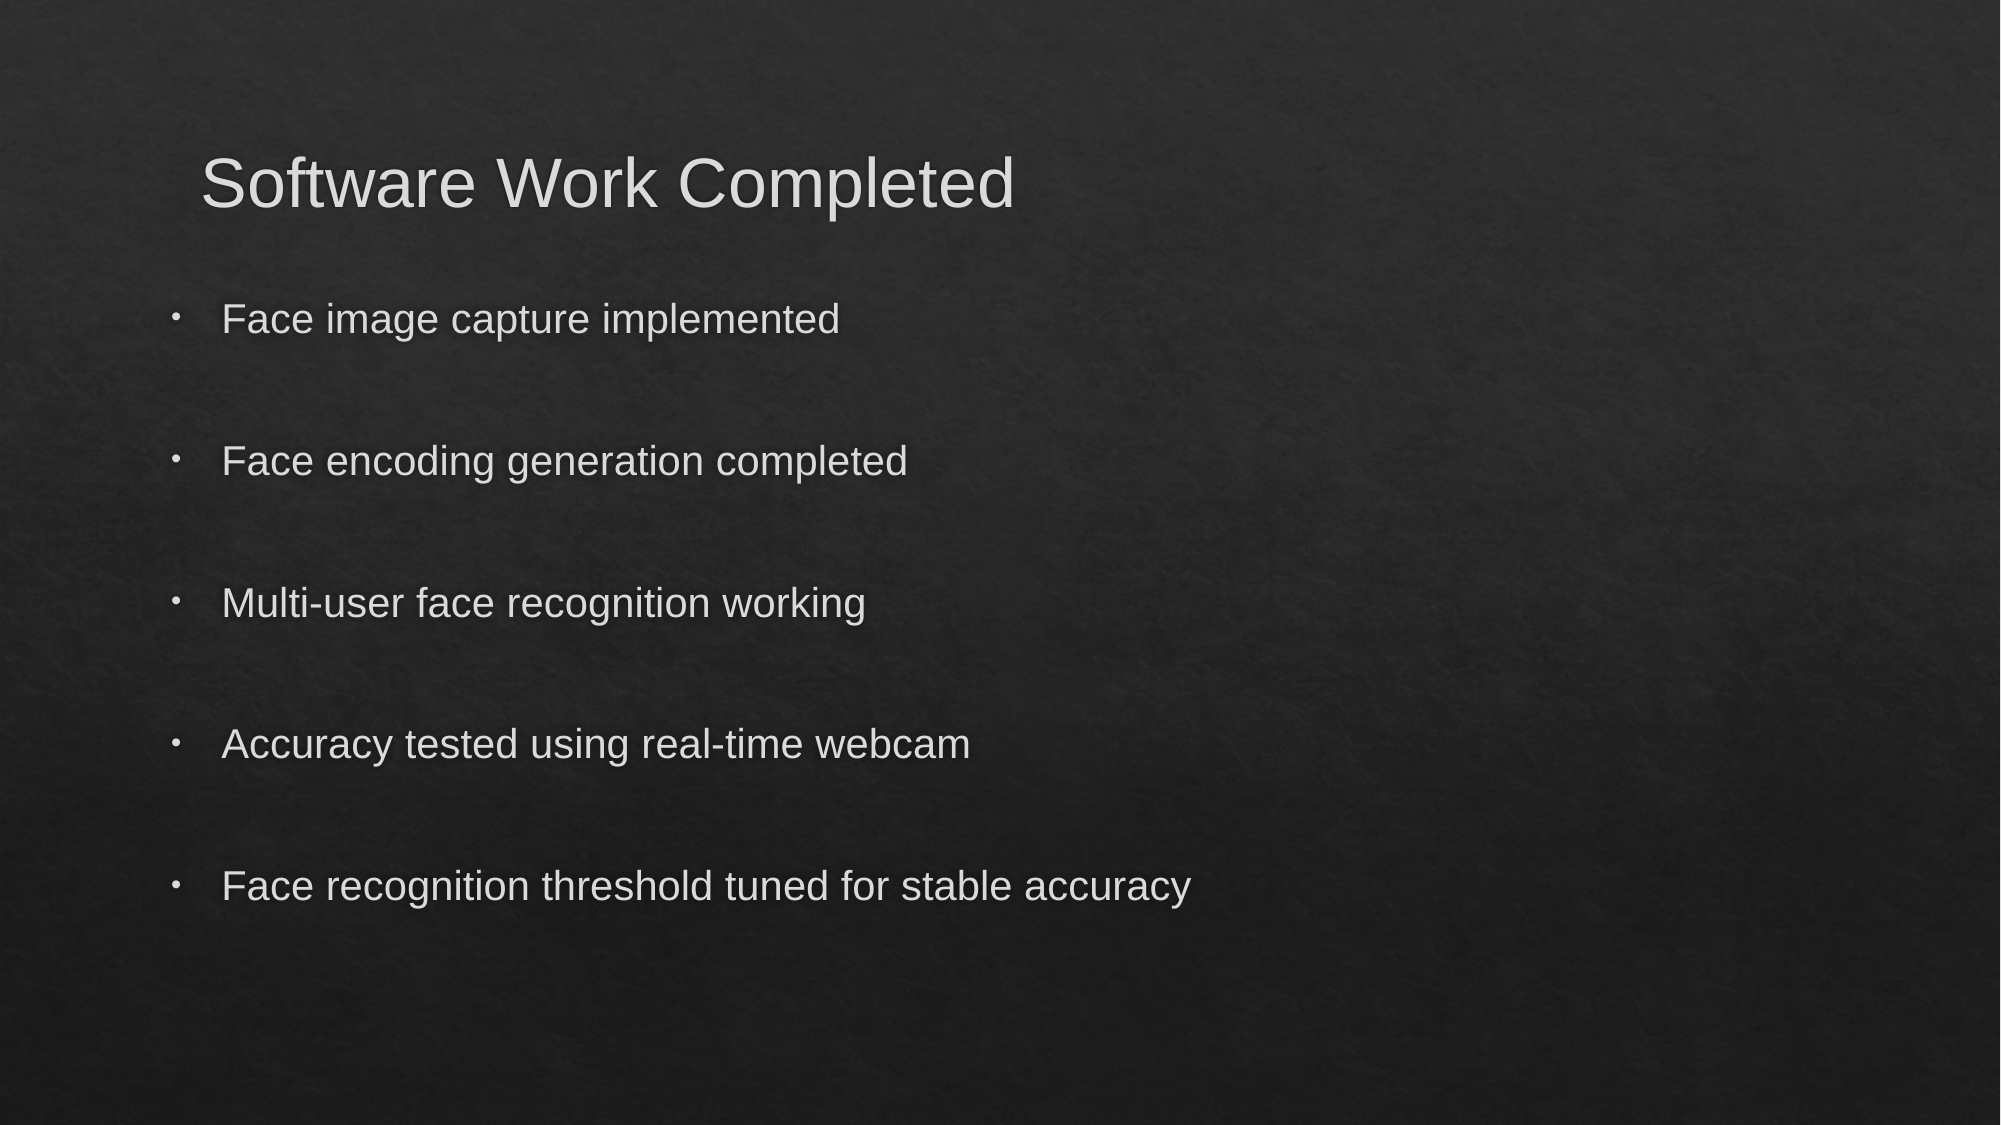

# Software Work Completed
Face image capture implemented

Face encoding generation completed

Multi-user face recognition working

Accuracy tested using real-time webcam

Face recognition threshold tuned for stable accuracy